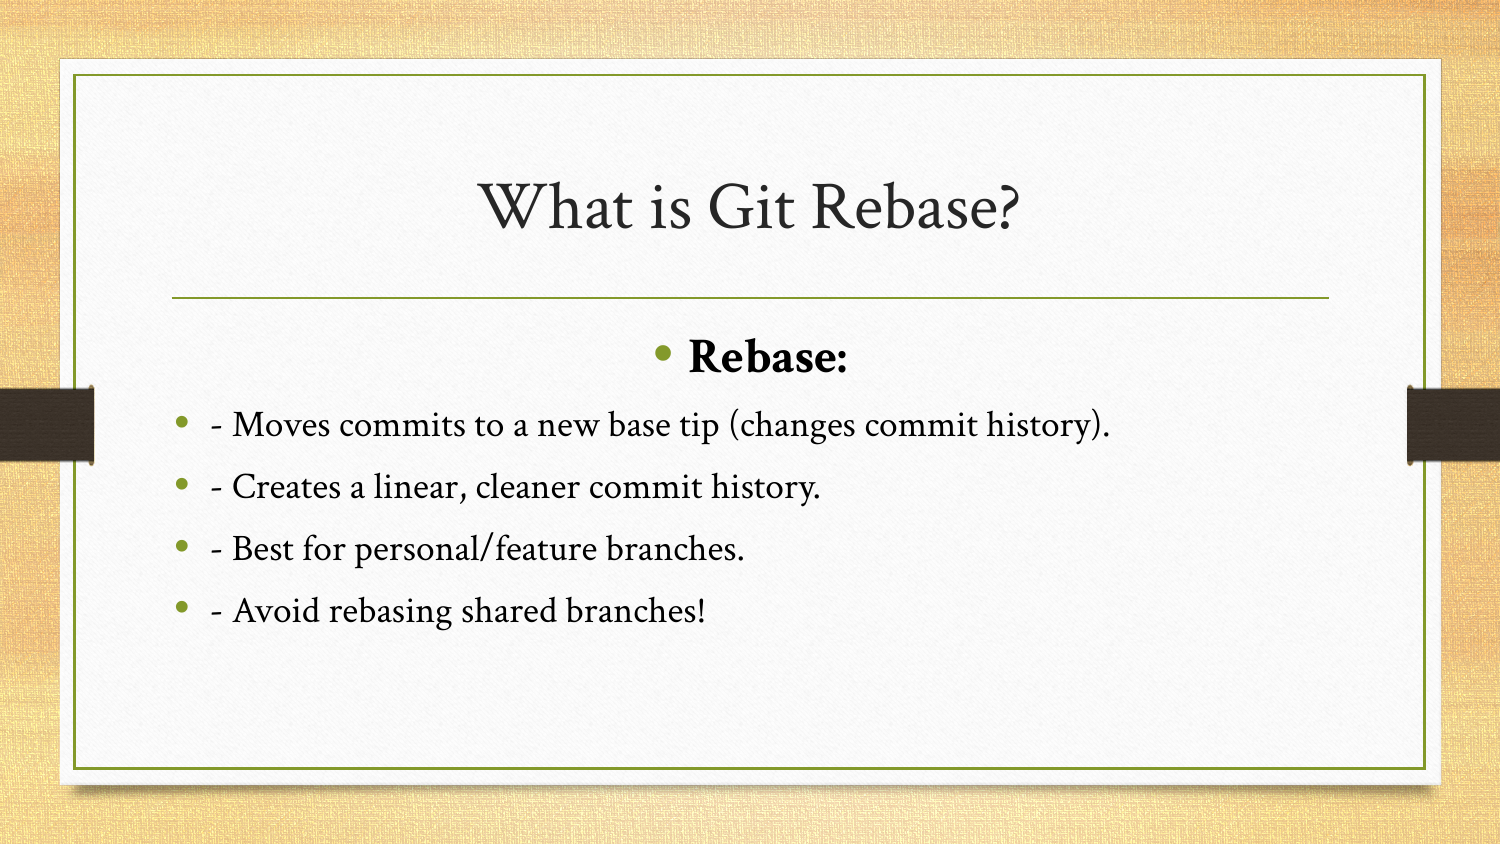

# What is Git Rebase?
Rebase:
- Moves commits to a new base tip (changes commit history).
- Creates a linear, cleaner commit history.
- Best for personal/feature branches.
- Avoid rebasing shared branches!